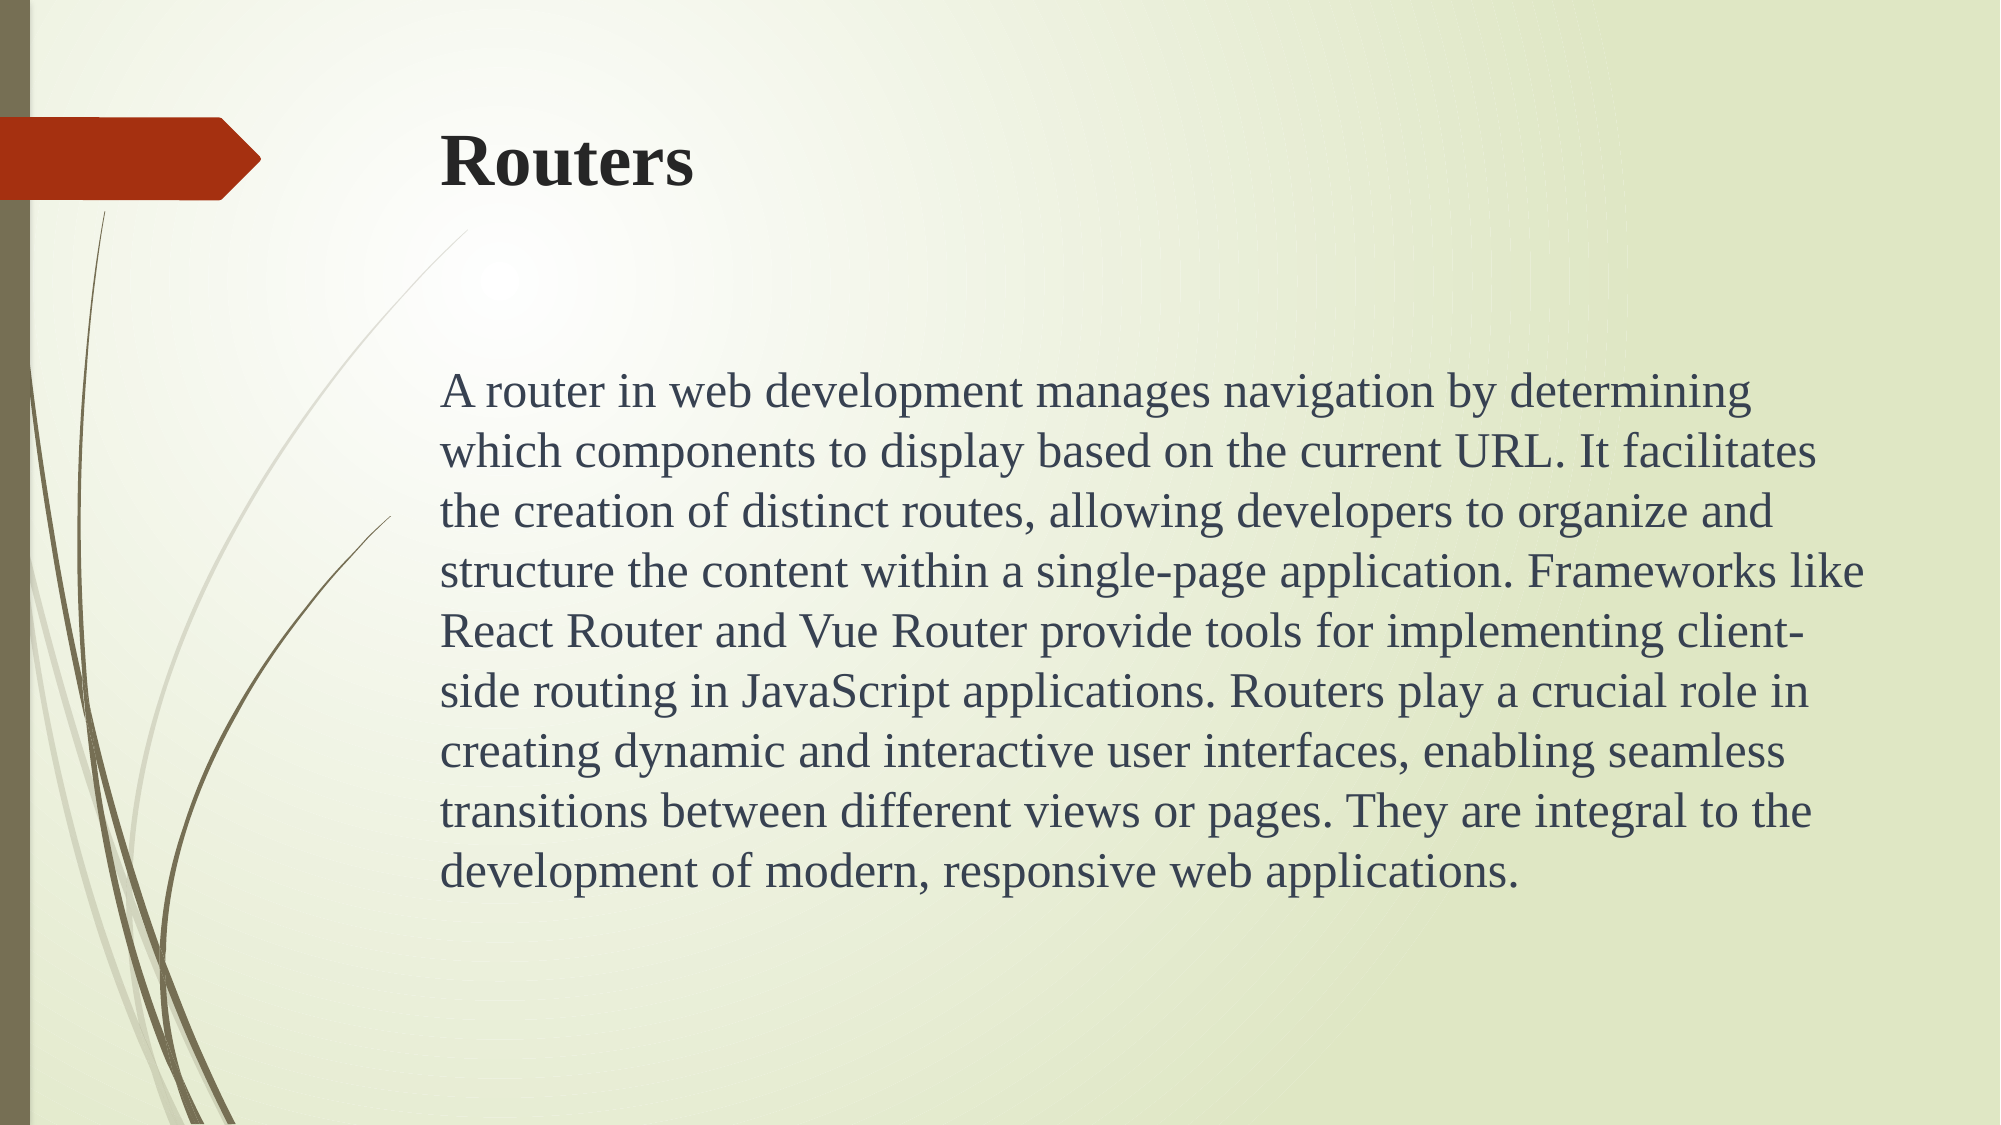

# Routers
A router in web development manages navigation by determining which components to display based on the current URL. It facilitates the creation of distinct routes, allowing developers to organize and structure the content within a single-page application. Frameworks like React Router and Vue Router provide tools for implementing client-side routing in JavaScript applications. Routers play a crucial role in creating dynamic and interactive user interfaces, enabling seamless transitions between different views or pages. They are integral to the development of modern, responsive web applications.